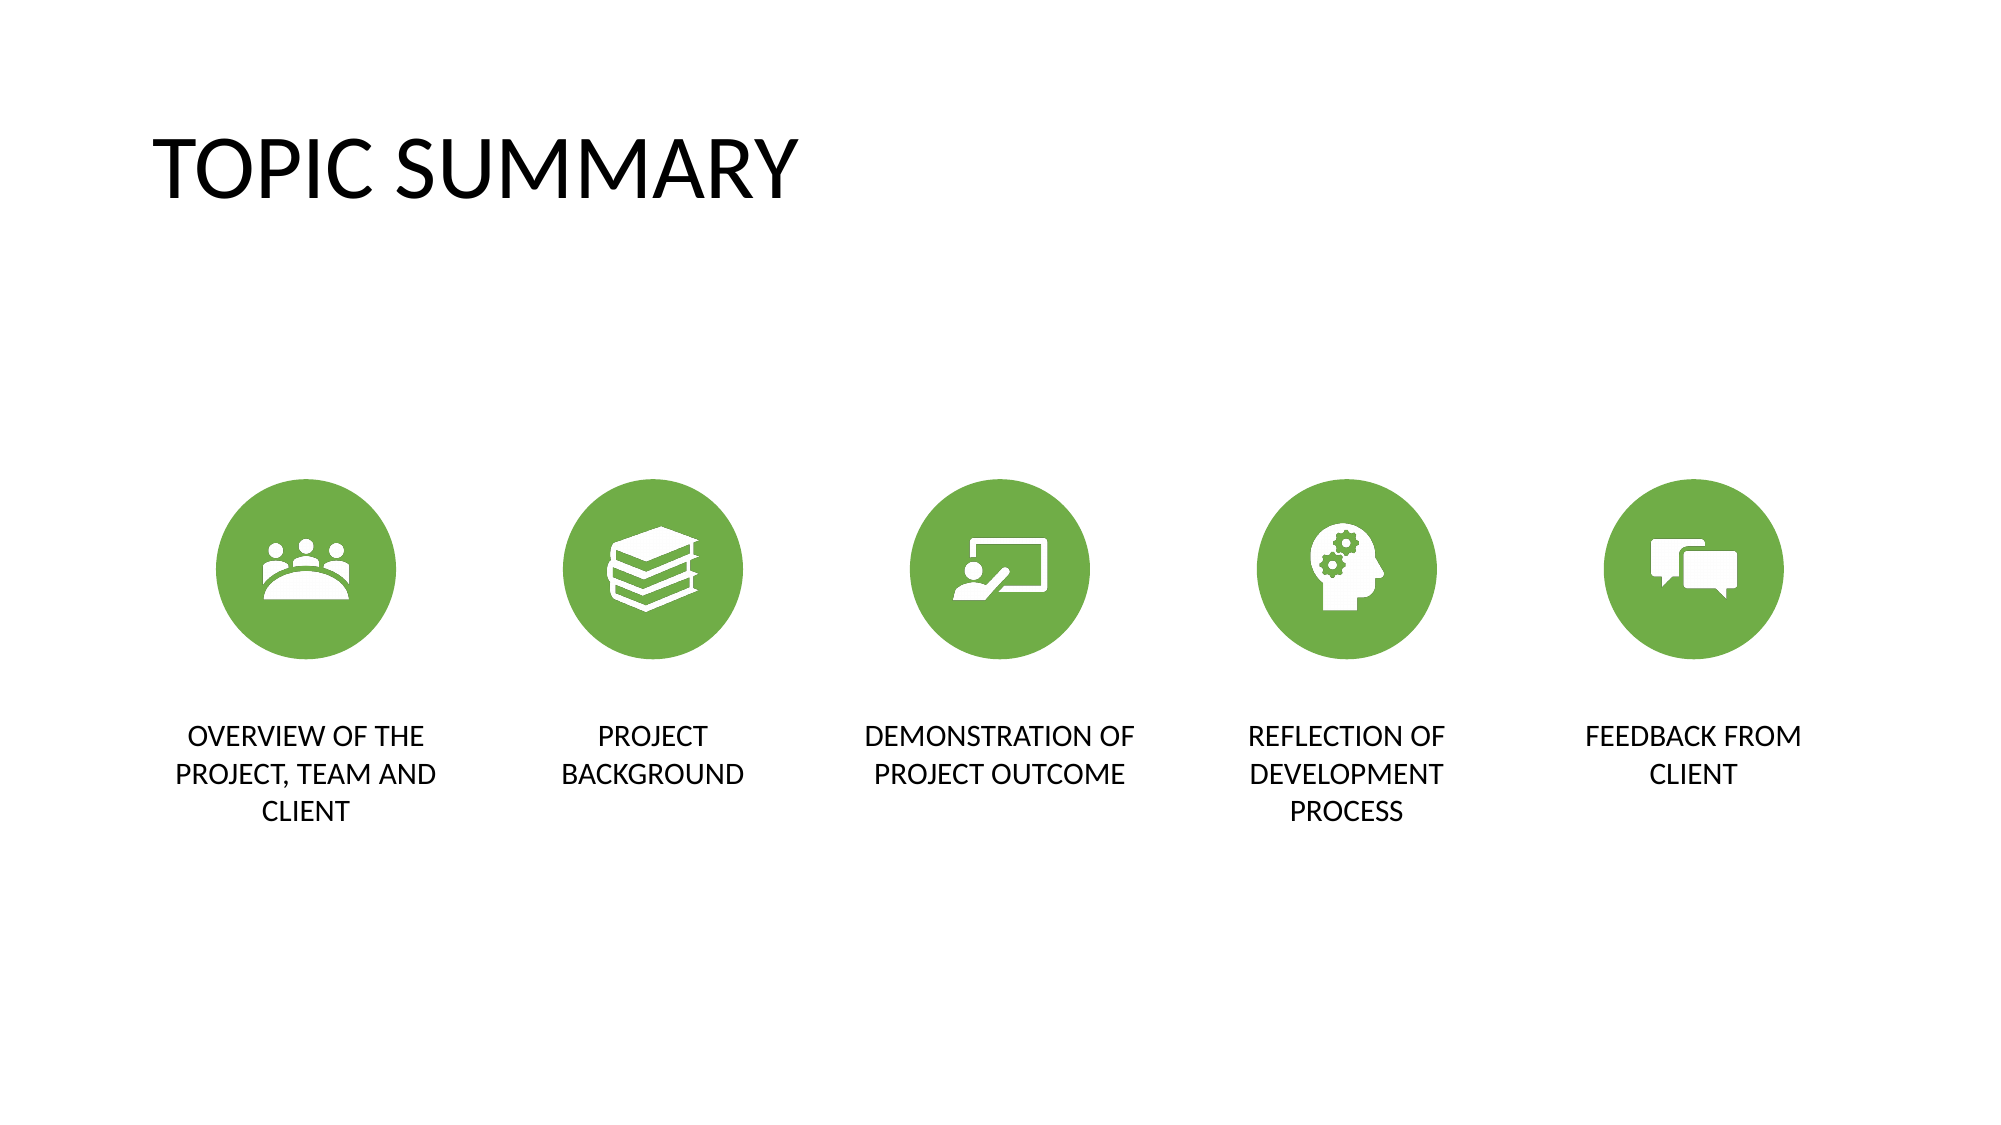

# TOPIC SUMMARY
Overview of the project, team and client
Project background
Demonstration of project outcome
Reflection of development process
Feedback from client